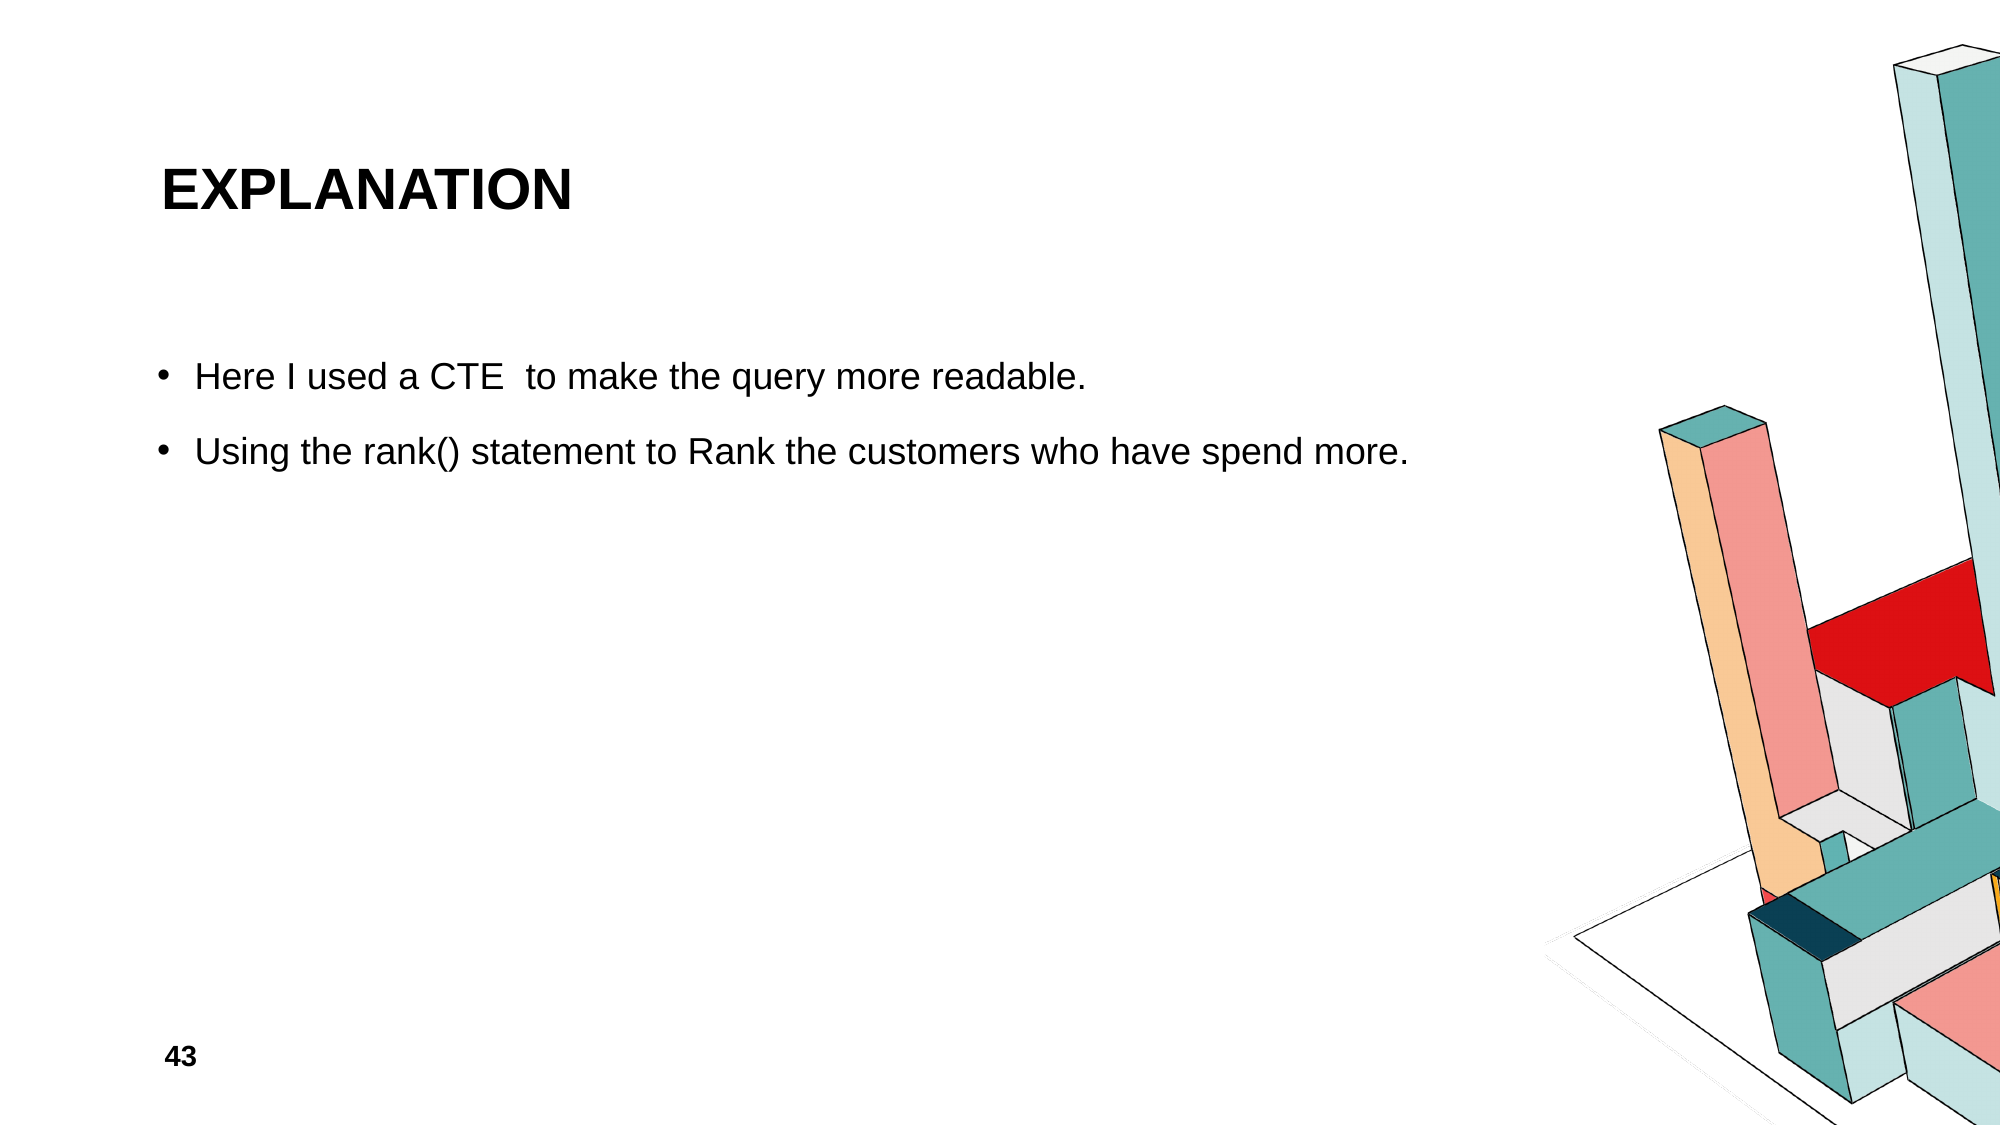

# EXPLANATION
Here I used a CTE  to make the query more readable.
Using the rank() statement to Rank the customers who have spend more.

43